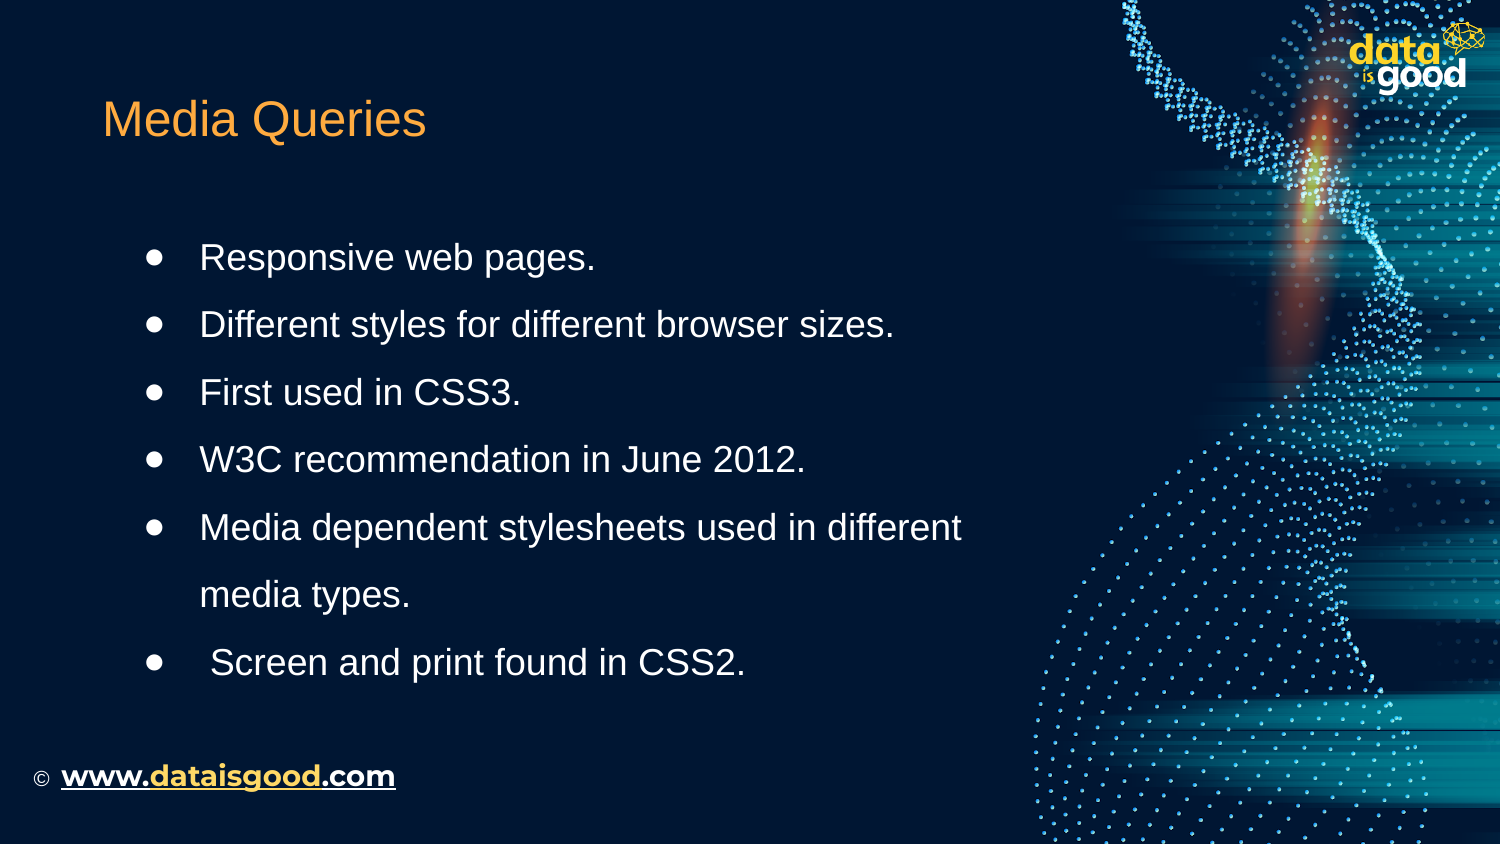

# Media Queries
Responsive web pages.
Different styles for different browser sizes.
First used in CSS3.
W3C recommendation in June 2012.
Media dependent stylesheets used in different media types.
 Screen and print found in CSS2.